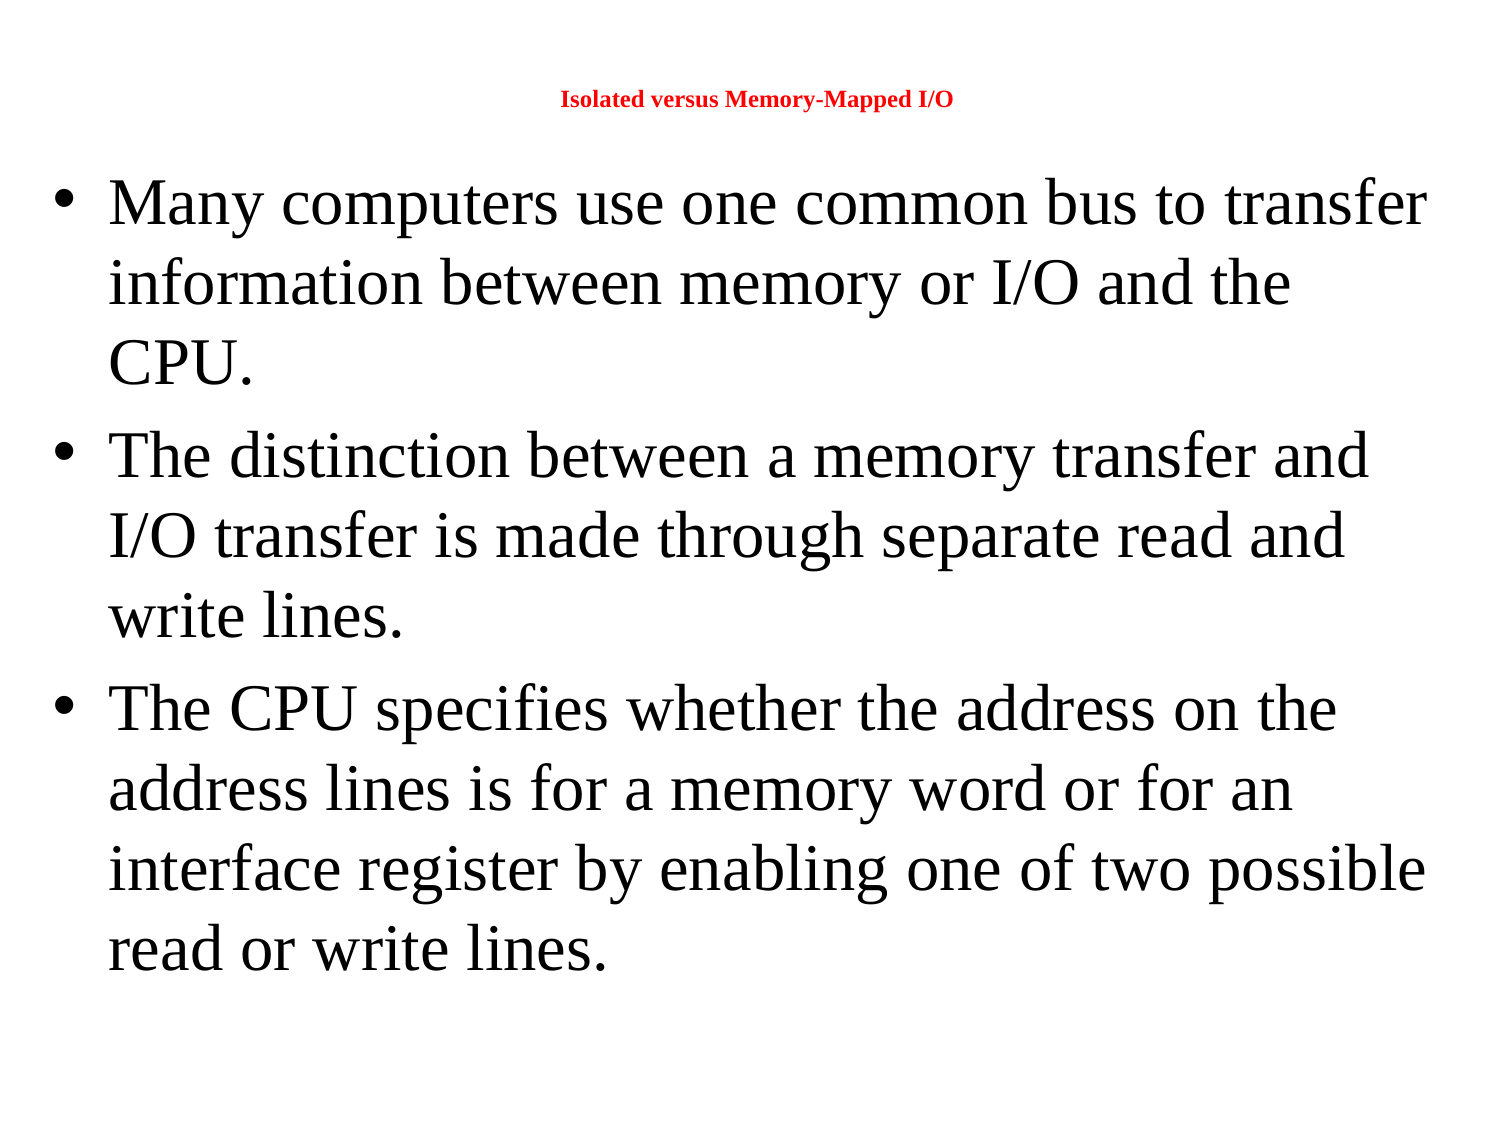

# Isolated versus Memory-Mapped I/O
Many computers use one common bus to transfer information between memory or I/O and the CPU.
The distinction between a memory transfer and I/O transfer is made through separate read and write lines.
The CPU specifies whether the address on the address lines is for a memory word or for an interface register by enabling one of two possible read or write lines.